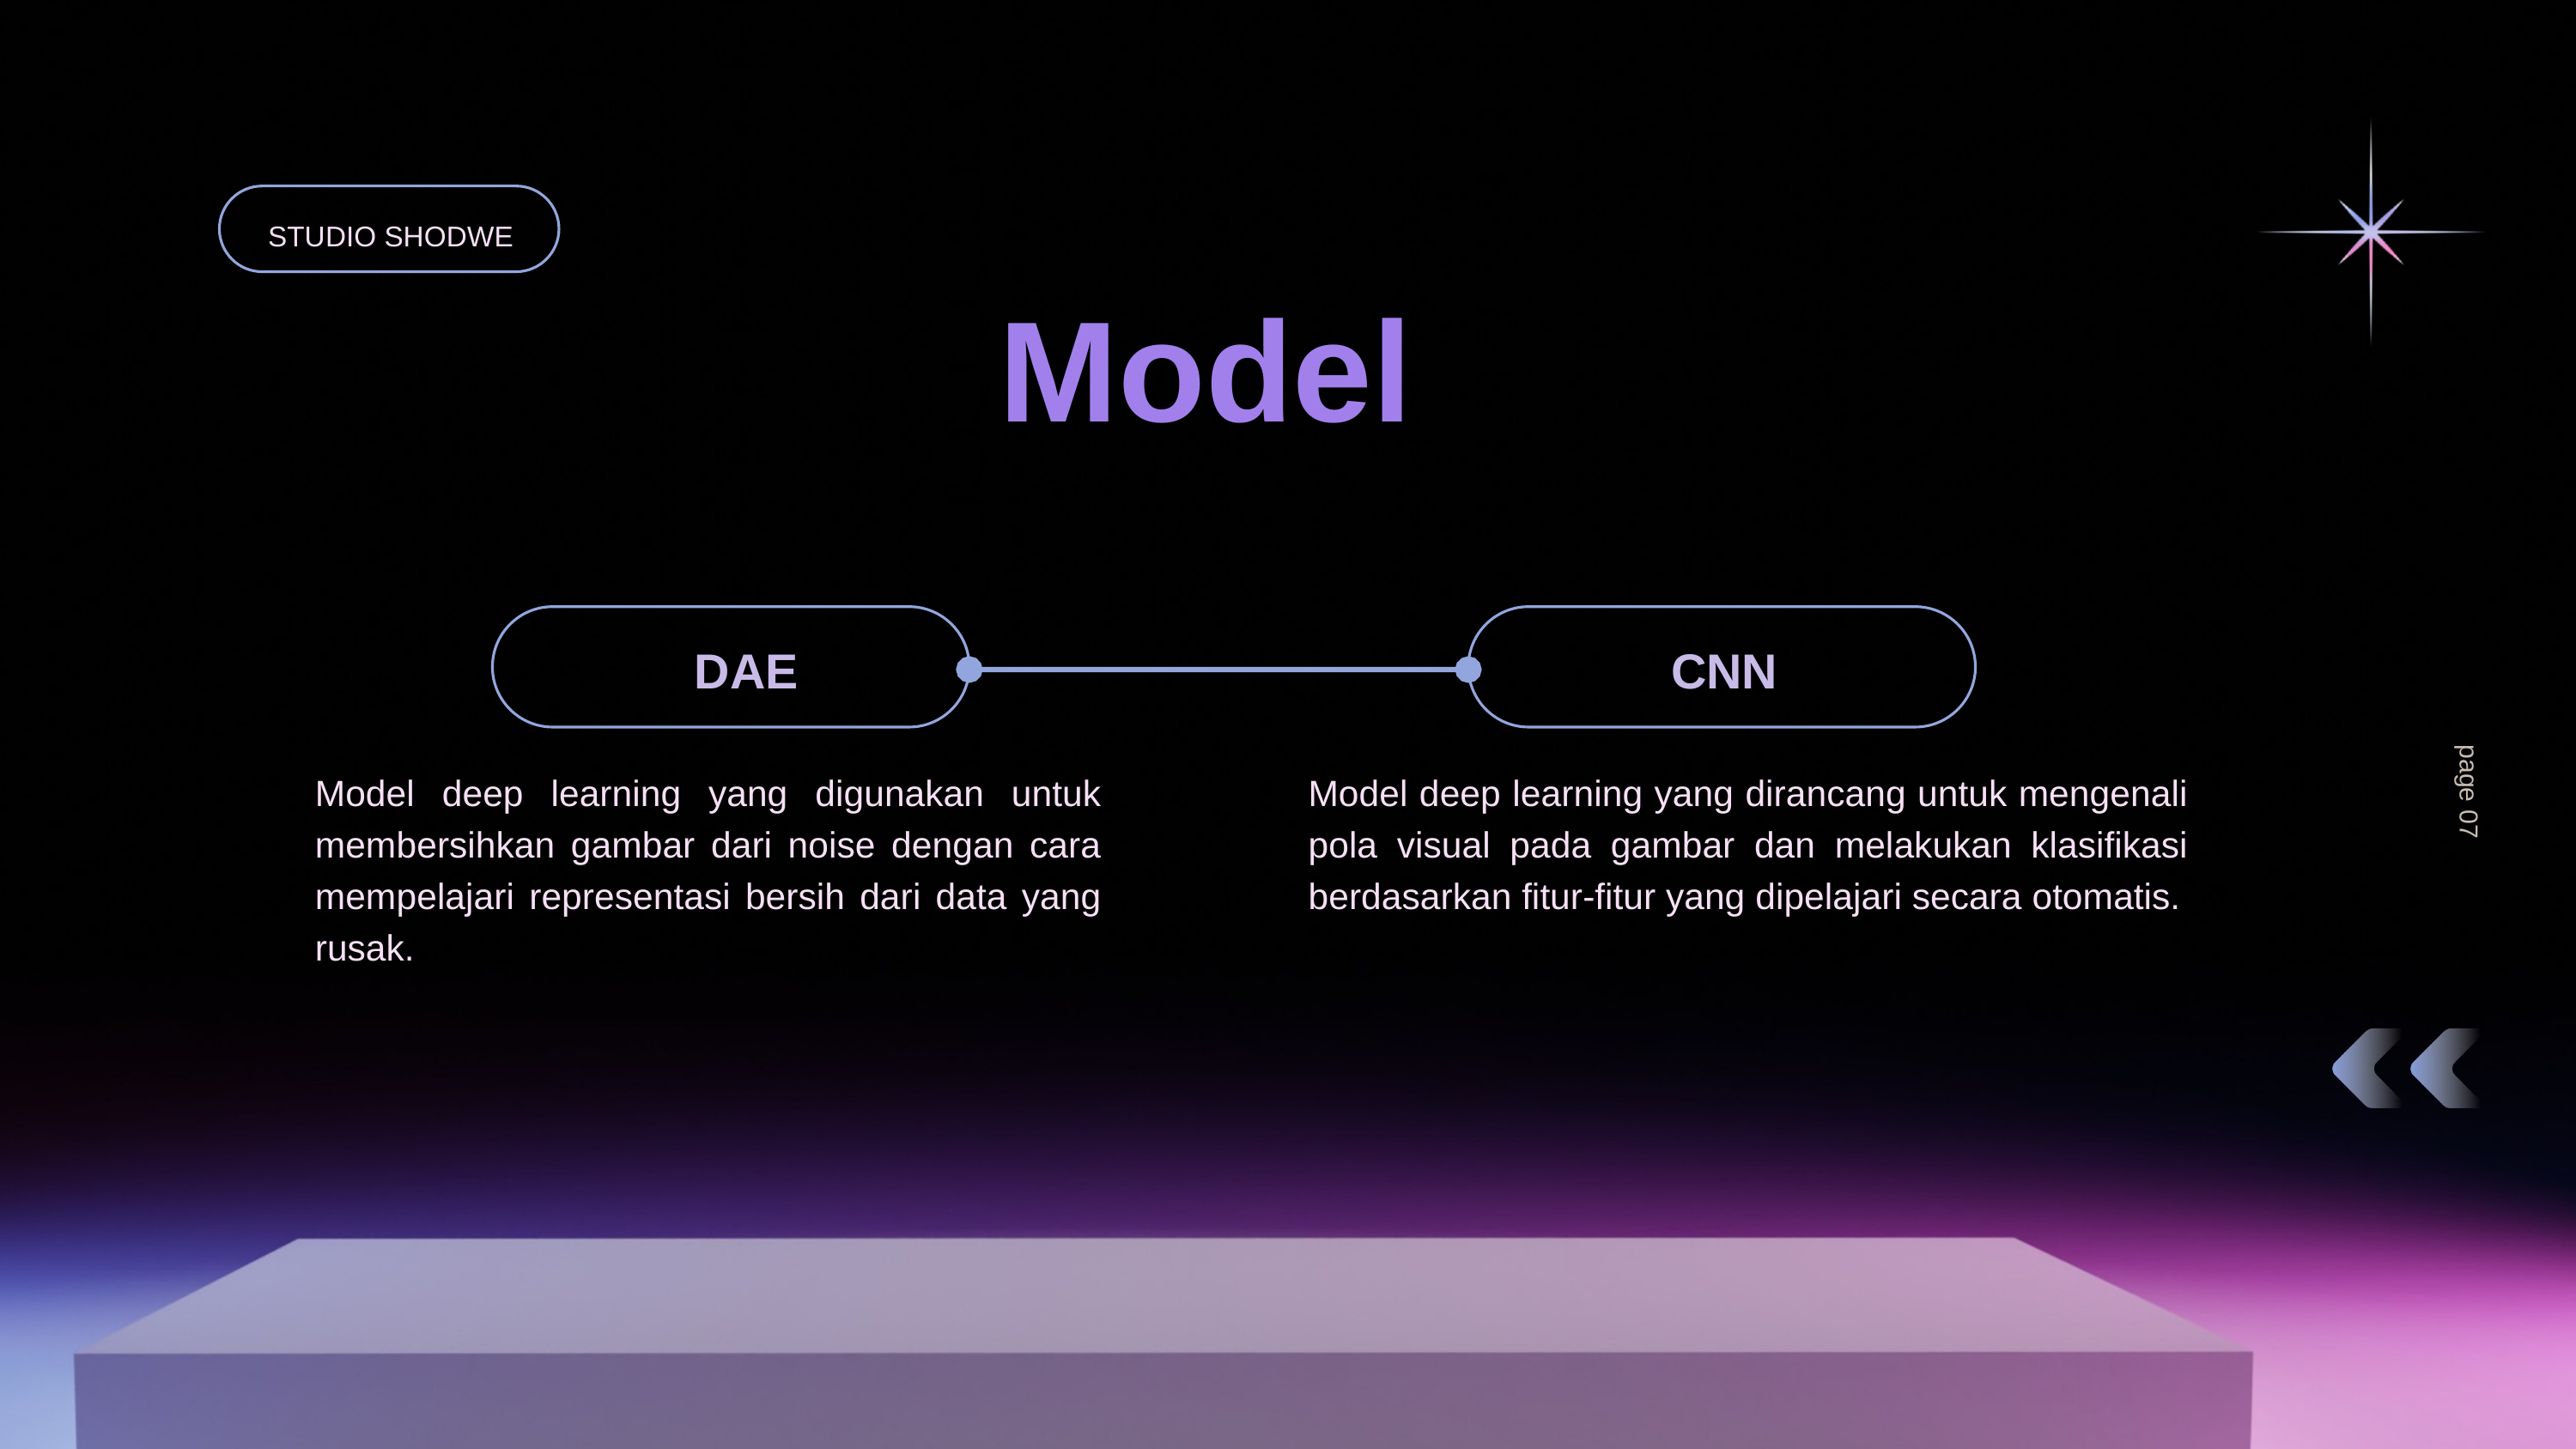

STUDIO SHODWE
Model

DAE
CNN

Model deep learning yang digunakan untuk membersihkan gambar dari noise dengan cara mempelajari representasi bersih dari data yang rusak.
Model deep learning yang dirancang untuk mengenali pola visual pada gambar dan melakukan klasifikasi berdasarkan fitur-fitur yang dipelajari secara otomatis.
page 07